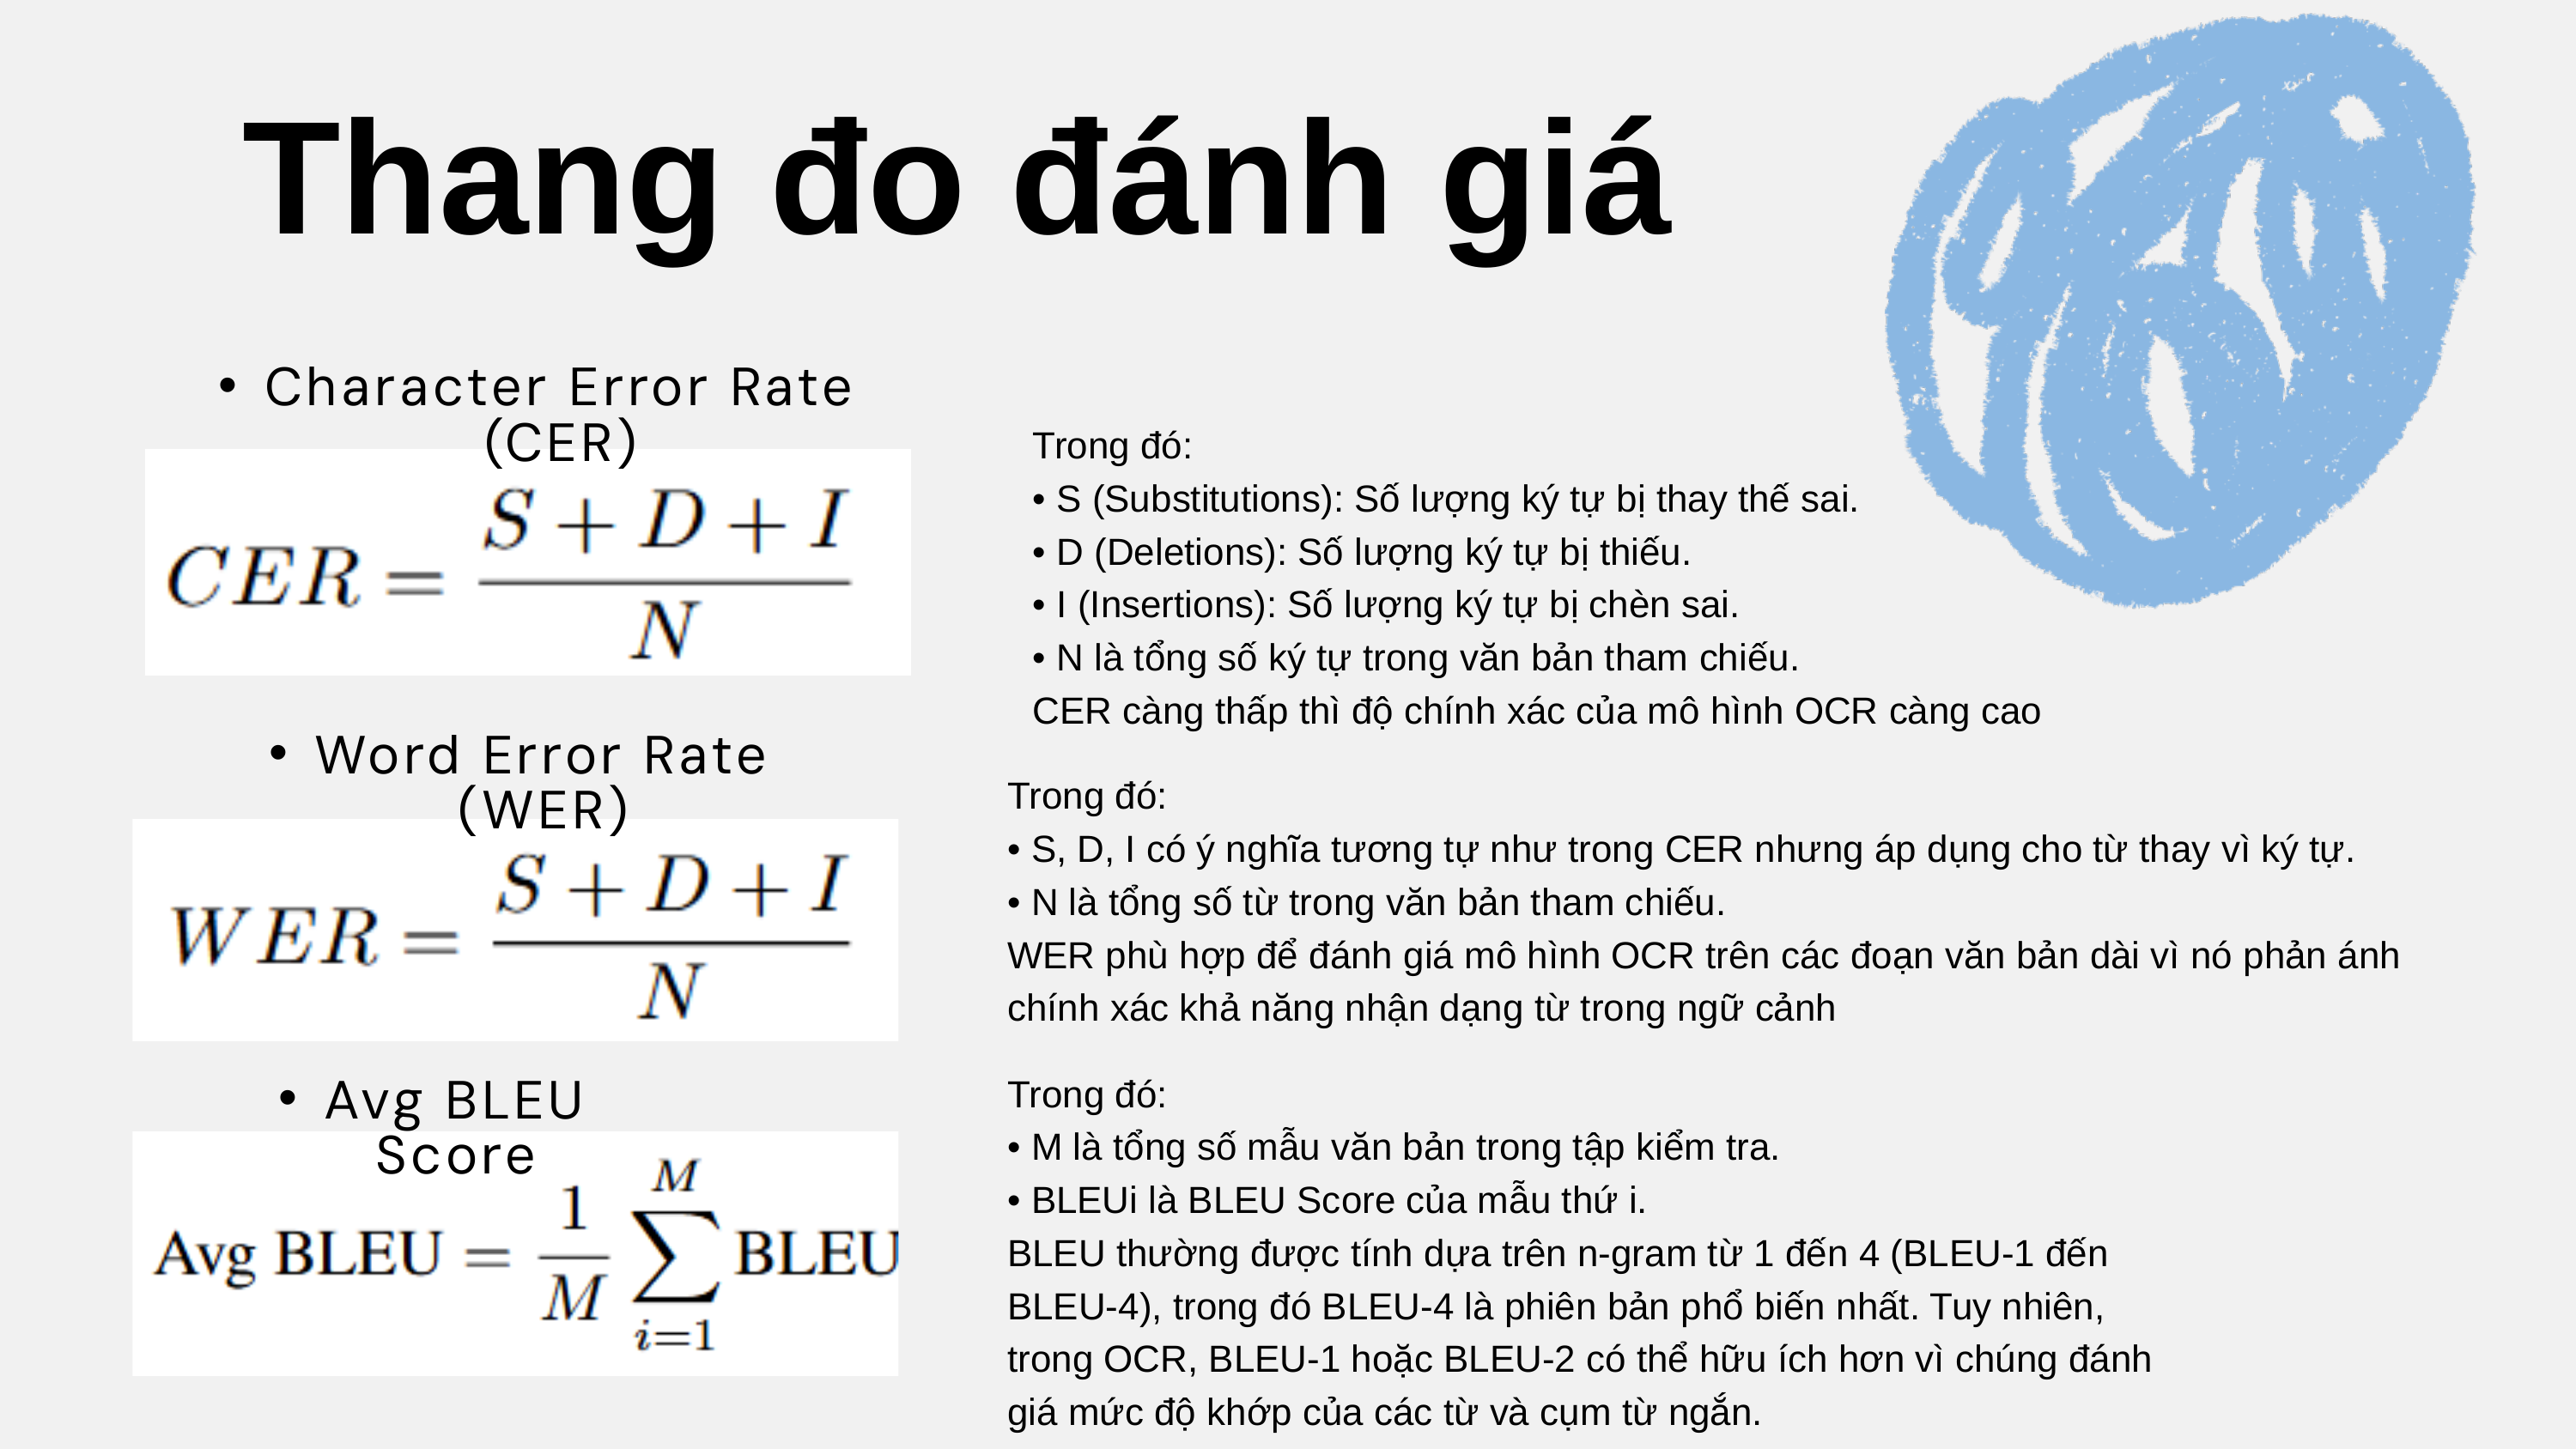

Thang đo đánh giá
Character Error Rate (CER)
Trong đó:
• S (Substitutions): Số lượng ký tự bị thay thế sai.
• D (Deletions): Số lượng ký tự bị thiếu.
• I (Insertions): Số lượng ký tự bị chèn sai.
• N là tổng số ký tự trong văn bản tham chiếu.
CER càng thấp thì độ chính xác của mô hình OCR càng cao

Word Error Rate (WER)
Trong đó:
• S, D, I có ý nghĩa tương tự như trong CER nhưng áp dụng cho từ thay vì ký tự.
• N là tổng số từ trong văn bản tham chiếu.
WER phù hợp để đánh giá mô hình OCR trên các đoạn văn bản dài vì nó phản ánh chính xác khả năng nhận dạng từ trong ngữ cảnh

Trong đó:
• M là tổng số mẫu văn bản trong tập kiểm tra.
• BLEUi là BLEU Score của mẫu thứ i.
BLEU thường được tính dựa trên n-gram từ 1 đến 4 (BLEU-1 đến BLEU-4), trong đó BLEU-4 là phiên bản phổ biến nhất. Tuy nhiên, trong OCR, BLEU-1 hoặc BLEU-2 có thể hữu ích hơn vì chúng đánh giá mức độ khớp của các từ và cụm từ ngắn.
Avg BLEU Score